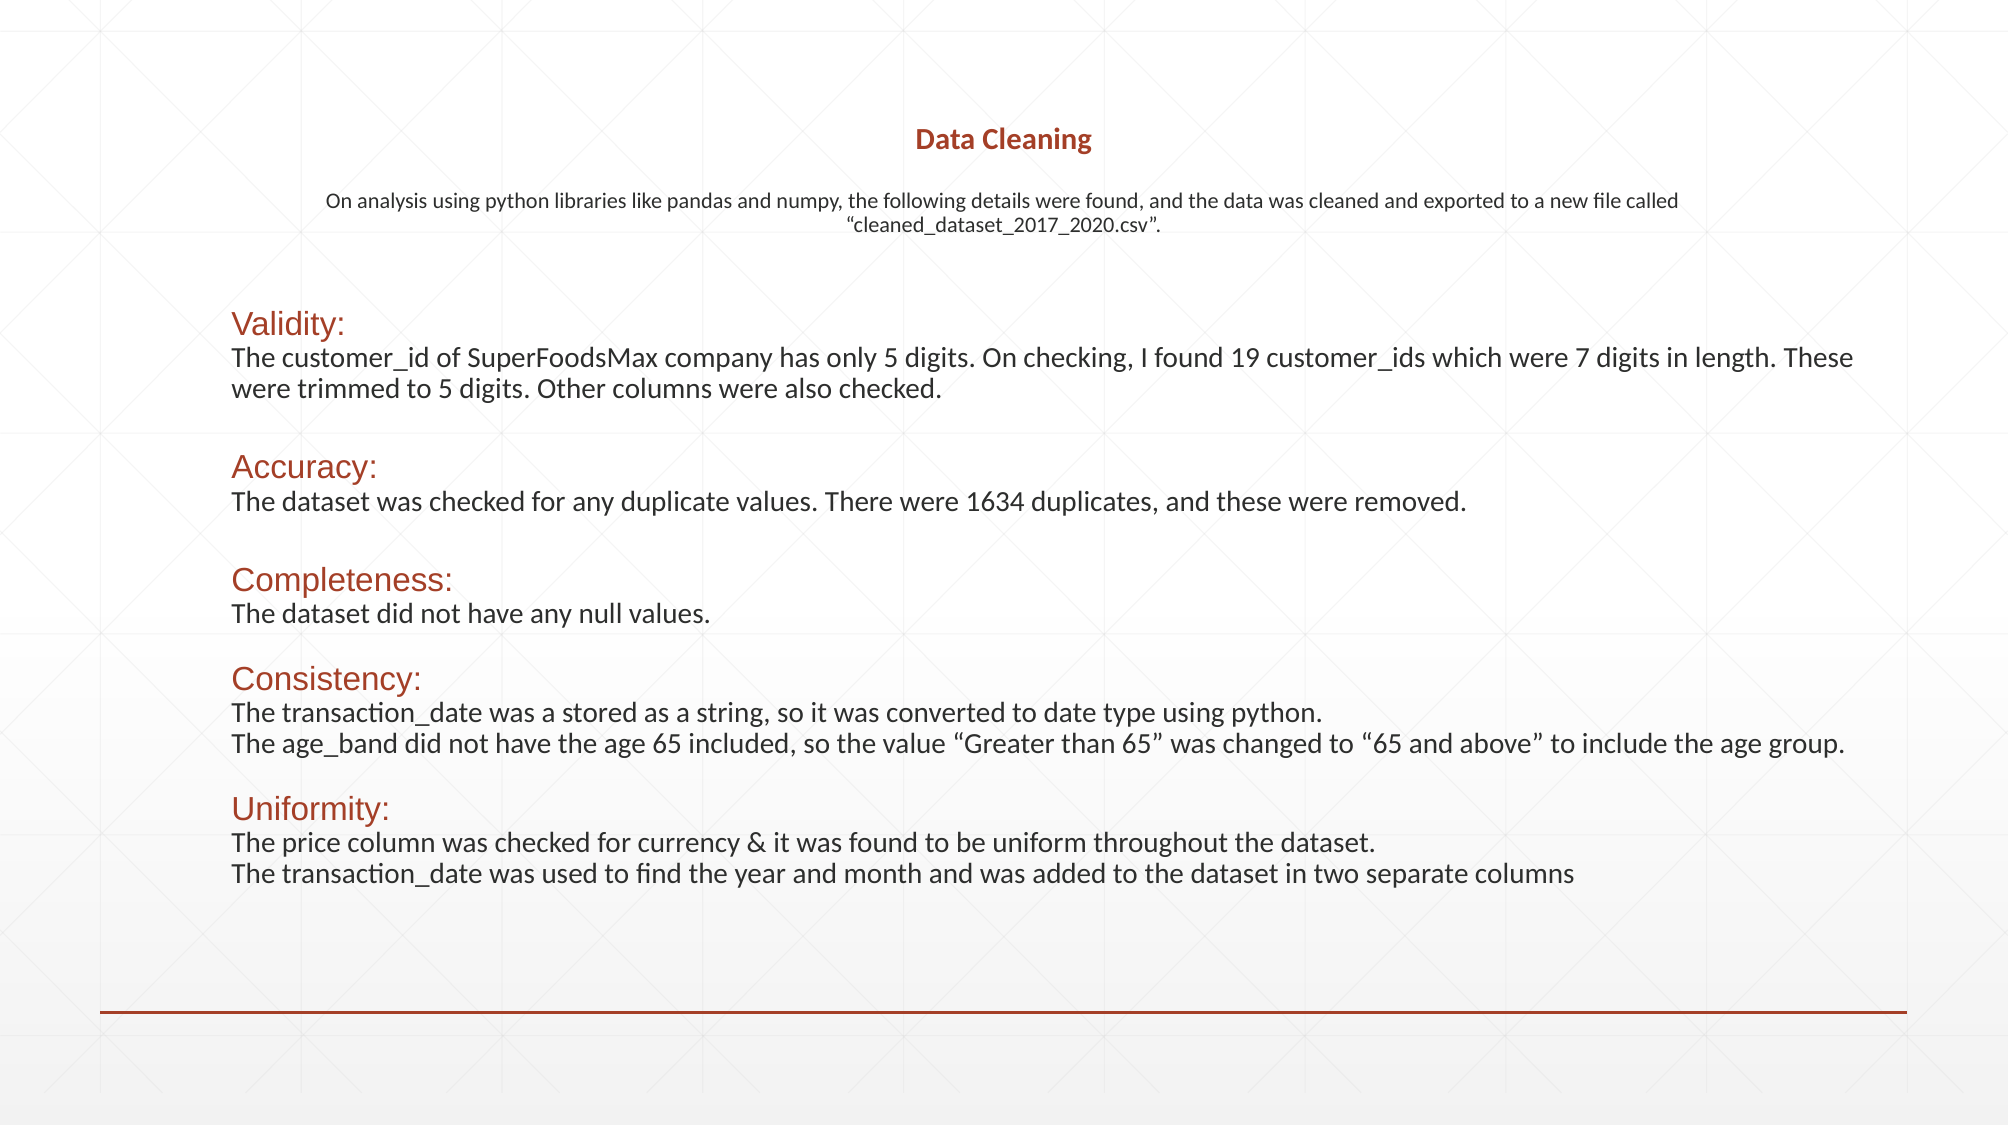

# Data Cleaning On analysis using python libraries like pandas and numpy, the following details were found, and the data was cleaned and exported to a new file called “cleaned_dataset_2017_2020.csv”.
Validity:
The customer_id of SuperFoodsMax company has only 5 digits. On checking, I found 19 customer_ids which were 7 digits in length. These were trimmed to 5 digits. Other columns were also checked.

Accuracy:
The dataset was checked for any duplicate values. There were 1634 duplicates, and these were removed.

Completeness:
The dataset did not have any null values.

Consistency:
The transaction_date was a stored as a string, so it was converted to date type using python.
The age_band did not have the age 65 included, so the value “Greater than 65” was changed to “65 and above” to include the age group.

Uniformity:
The price column was checked for currency & it was found to be uniform throughout the dataset.
The transaction_date was used to find the year and month and was added to the dataset in two separate columns